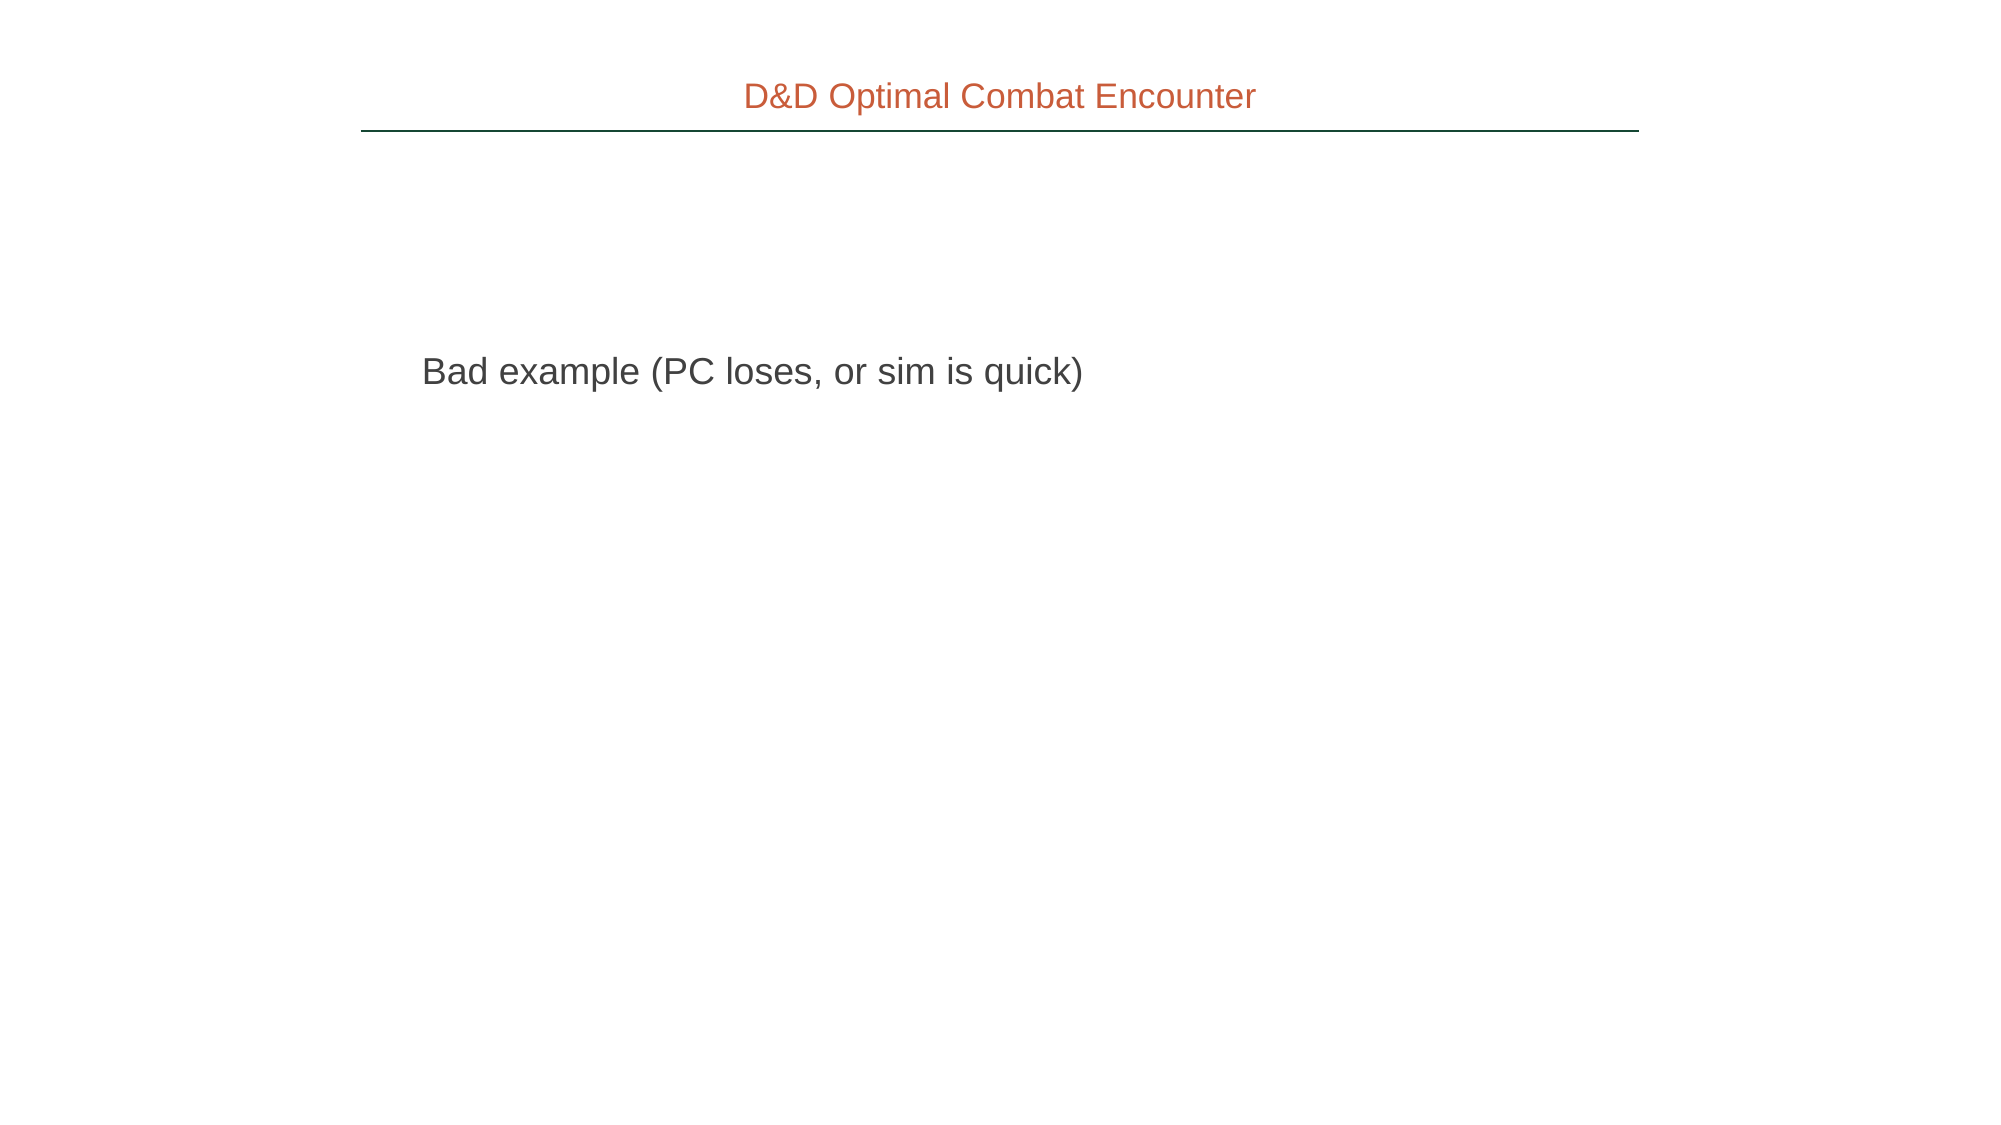

D&D Optimal Combat Encounter

Bad example (PC loses, or sim is quick)